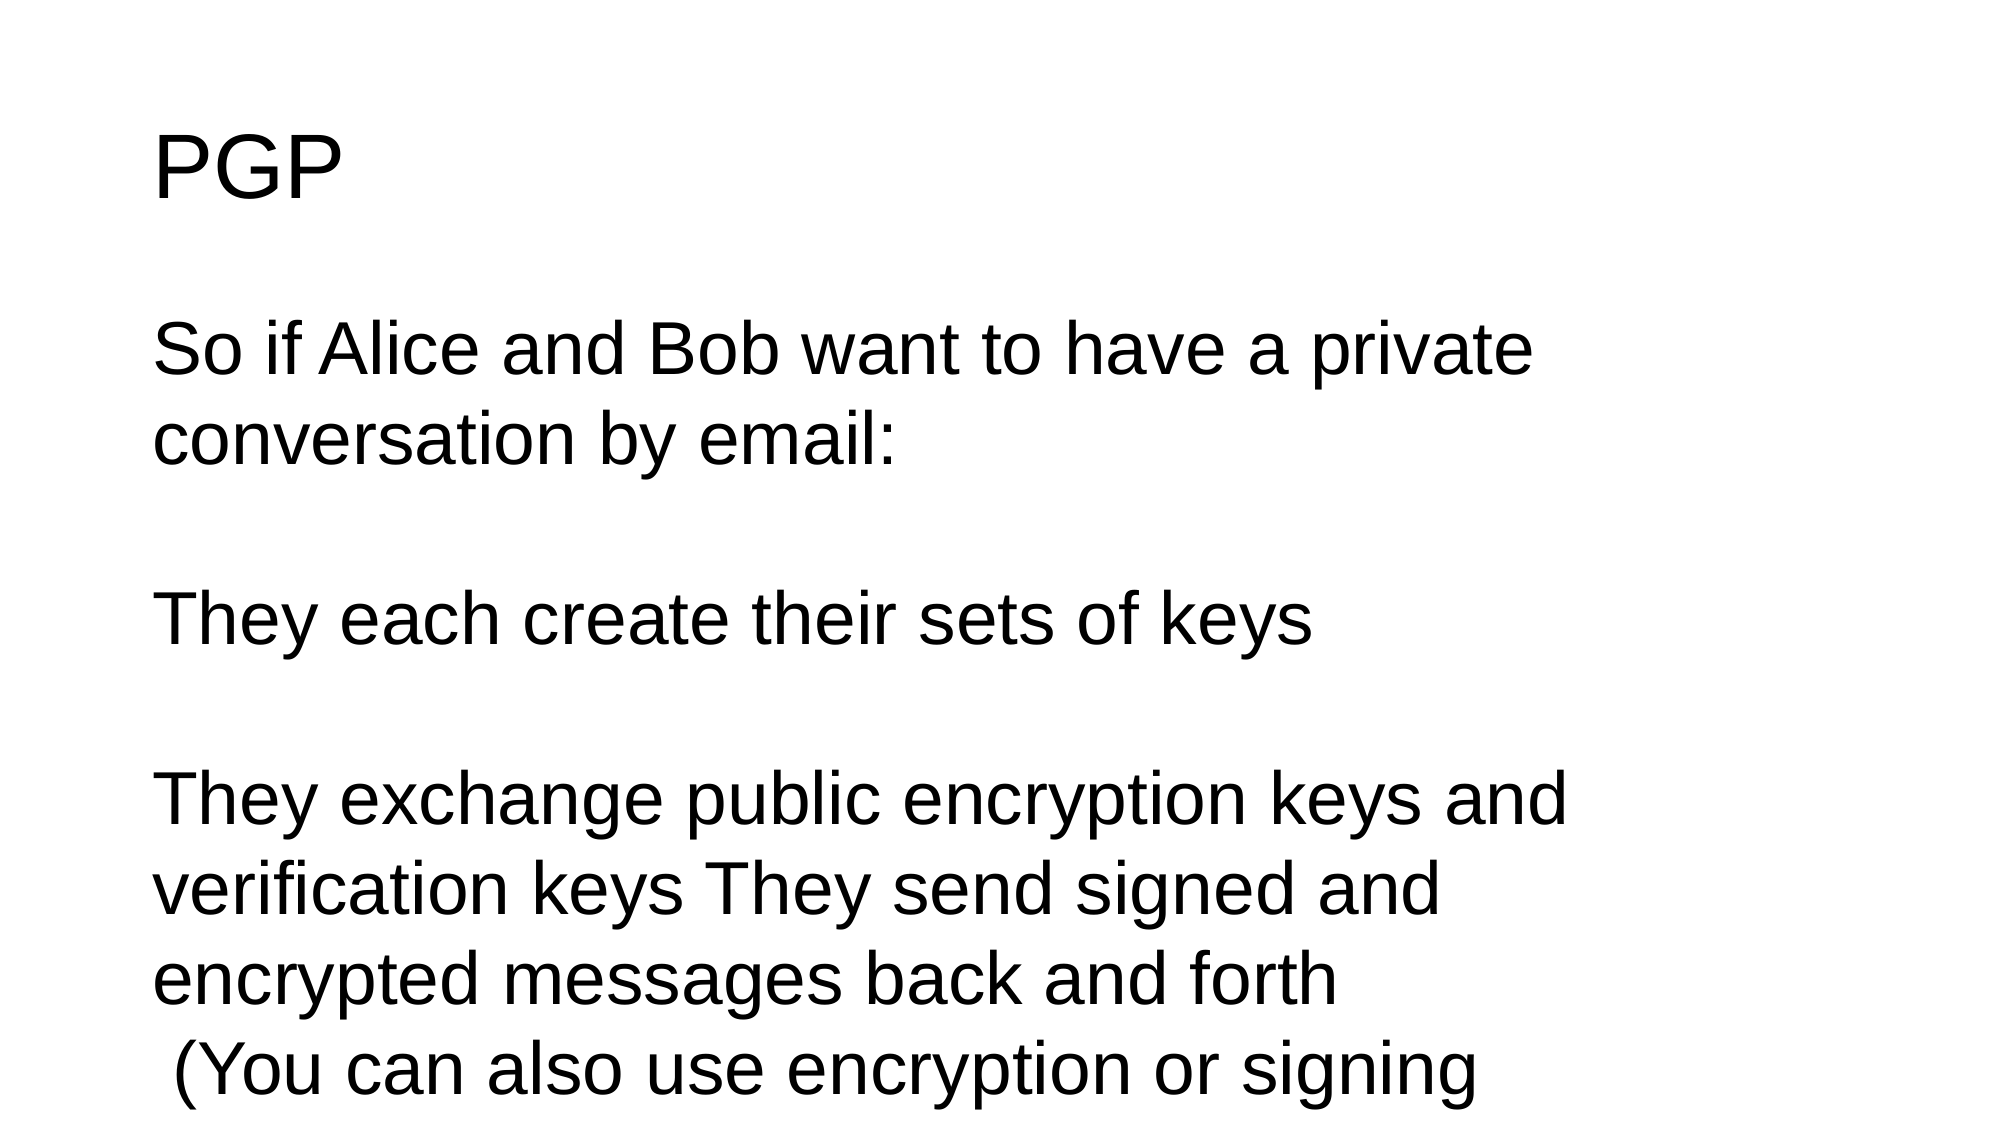

# PGP
So if Alice and Bob want to have a private conversation by email:

They each create their sets of keys
They exchange public encryption keys and verification keys They send signed and encrypted messages back and forth
 (You can also use encryption or signing independently)

Pretty Good, no?